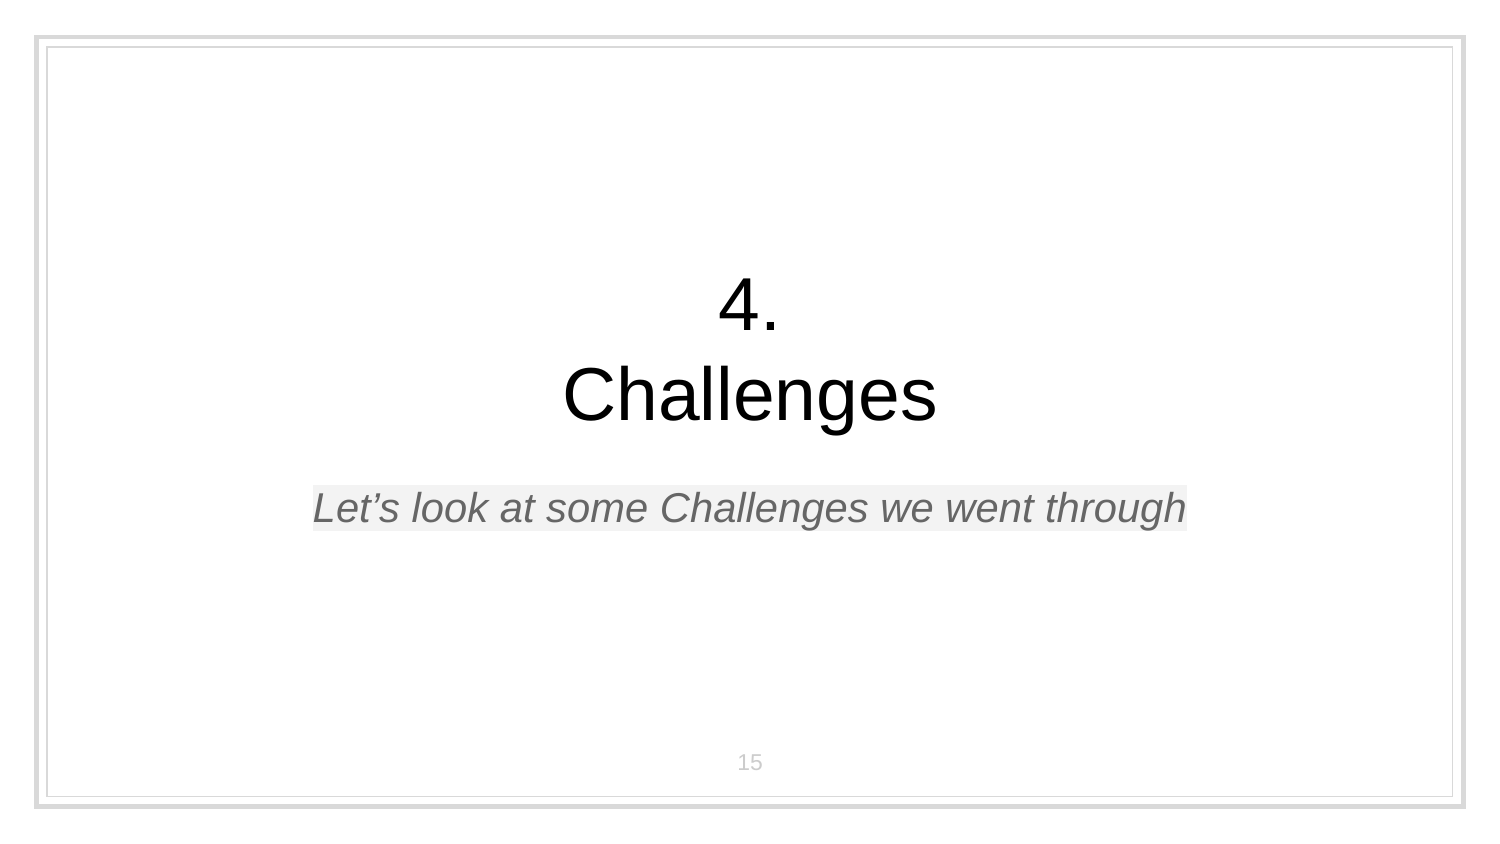

# 4.
Challenges
Let’s look at some Challenges we went through
15